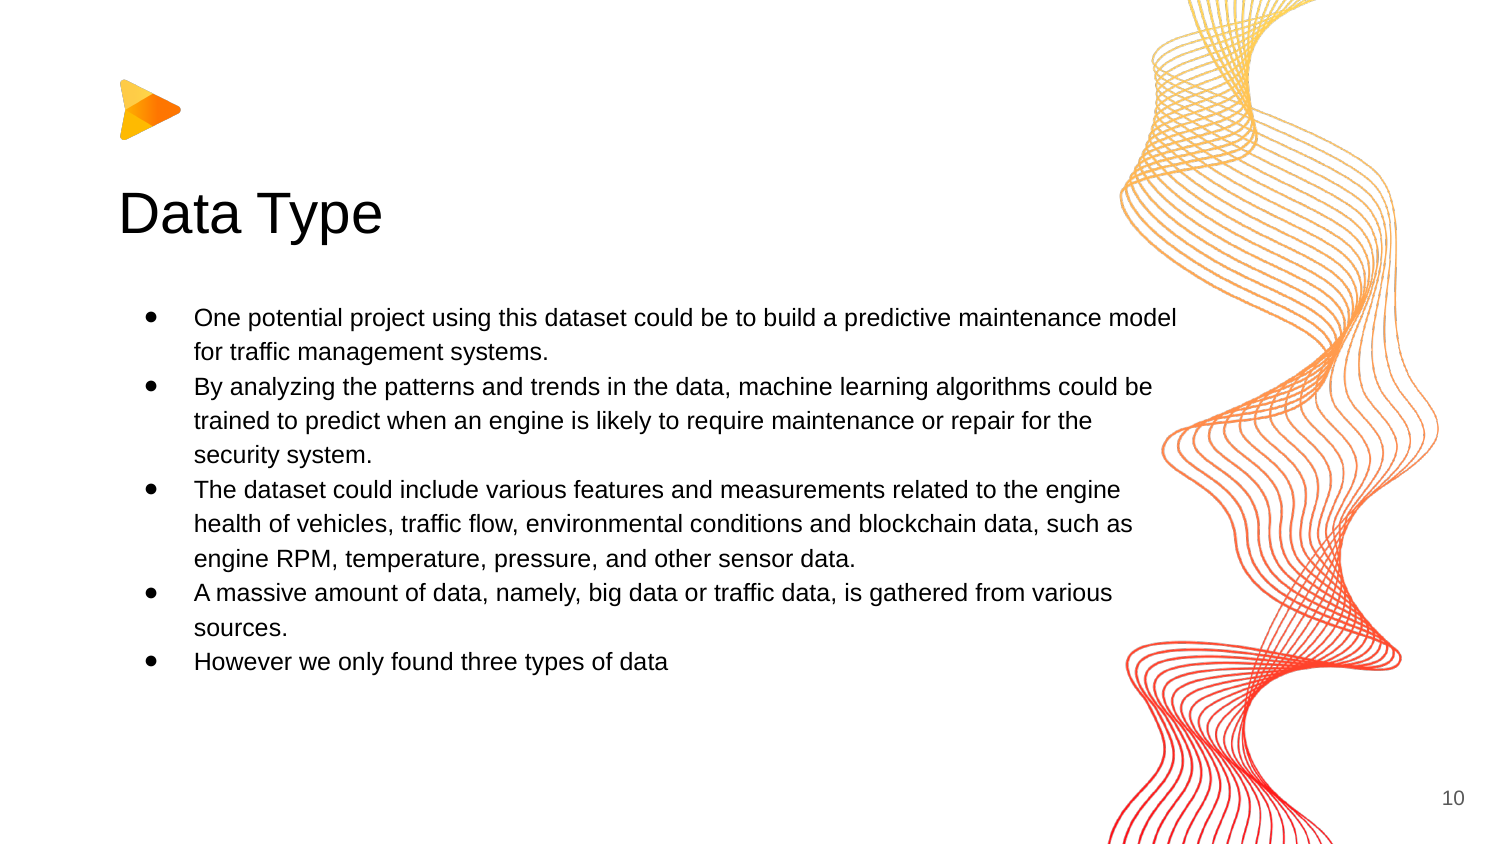

# Data Type
One potential project using this dataset could be to build a predictive maintenance model for traffic management systems.
By analyzing the patterns and trends in the data, machine learning algorithms could be trained to predict when an engine is likely to require maintenance or repair for the security system.
The dataset could include various features and measurements related to the engine health of vehicles, traffic flow, environmental conditions and blockchain data, such as engine RPM, temperature, pressure, and other sensor data.
A massive amount of data, namely, big data or traffic data, is gathered from various sources.
However we only found three types of data
10